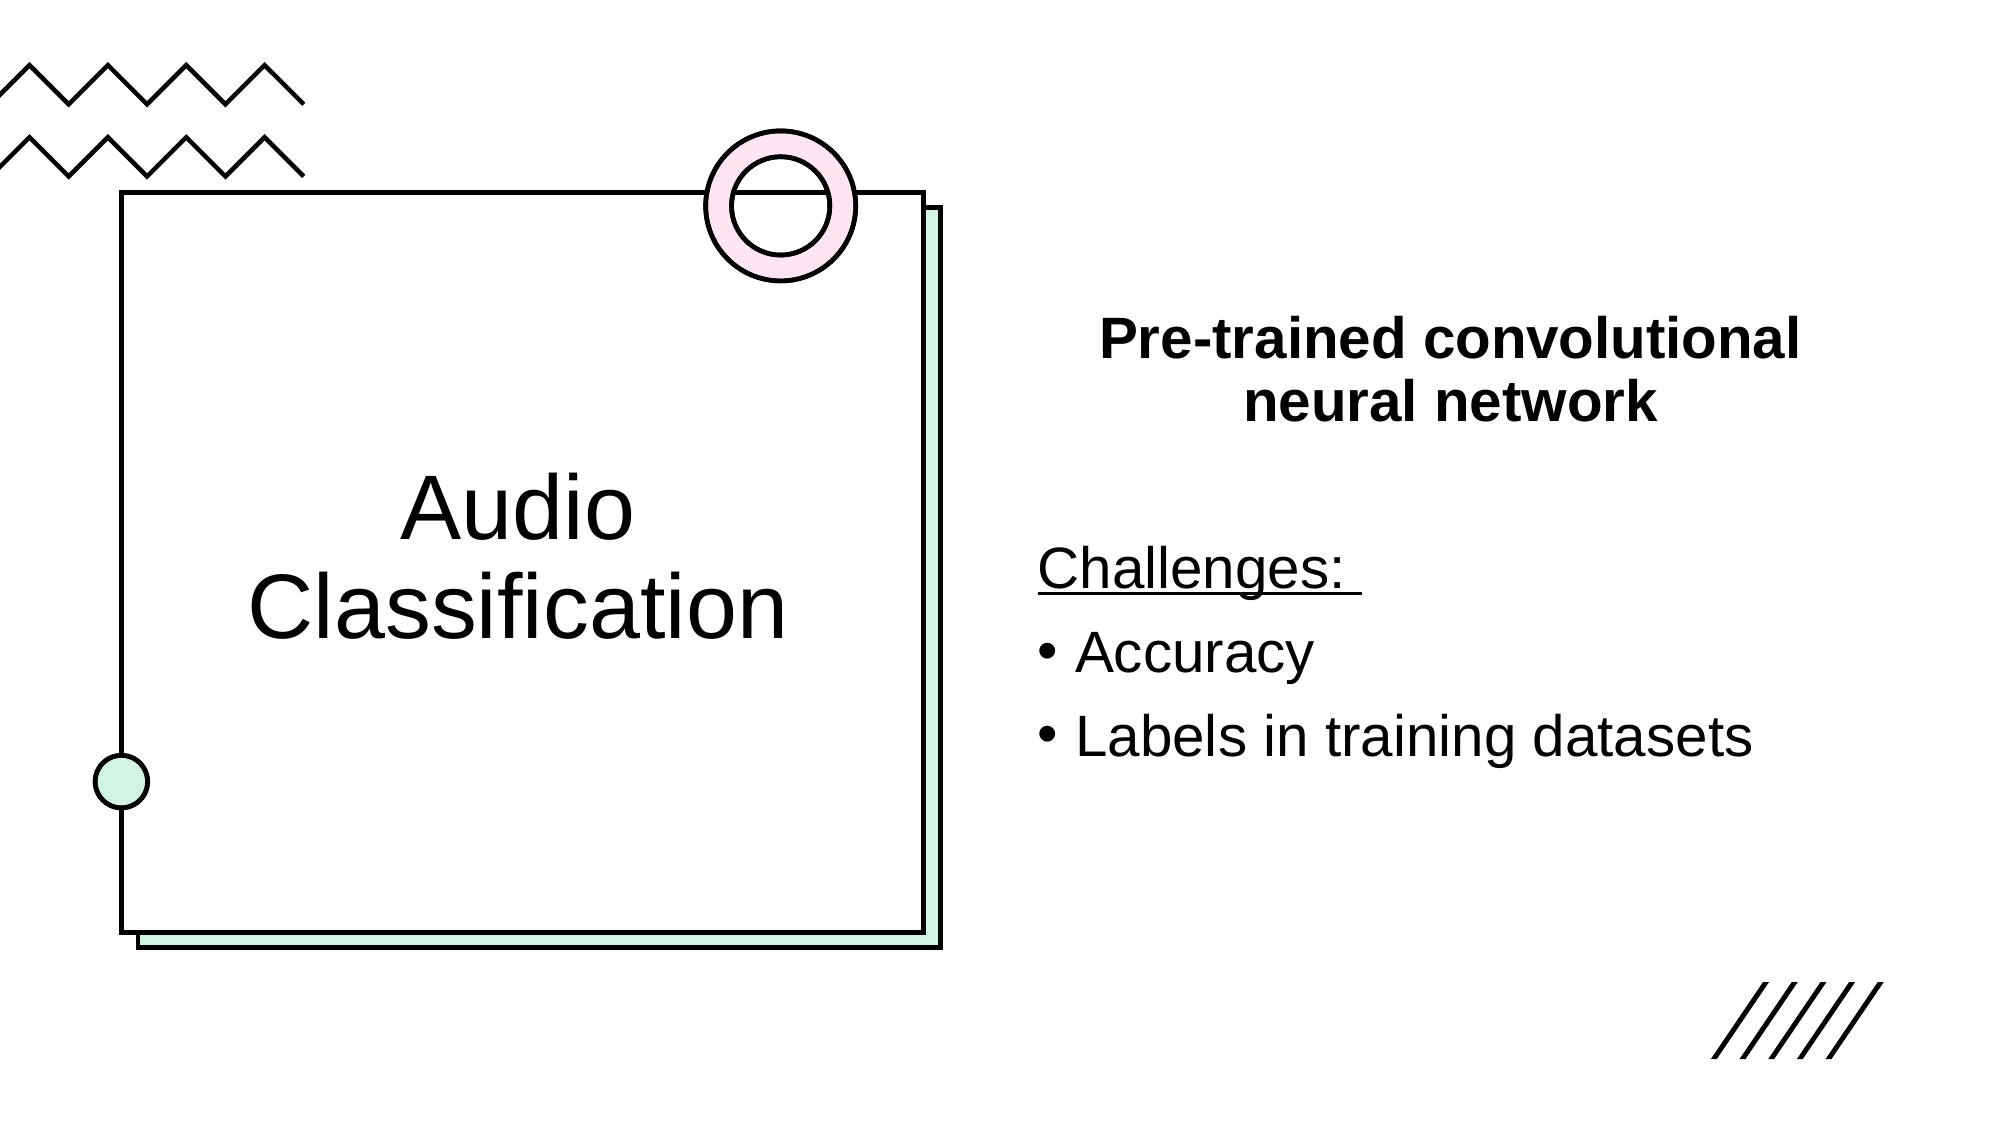

# Audio Classification
Pre-trained convolutional neural network

Challenges:
Accuracy
Labels in training datasets